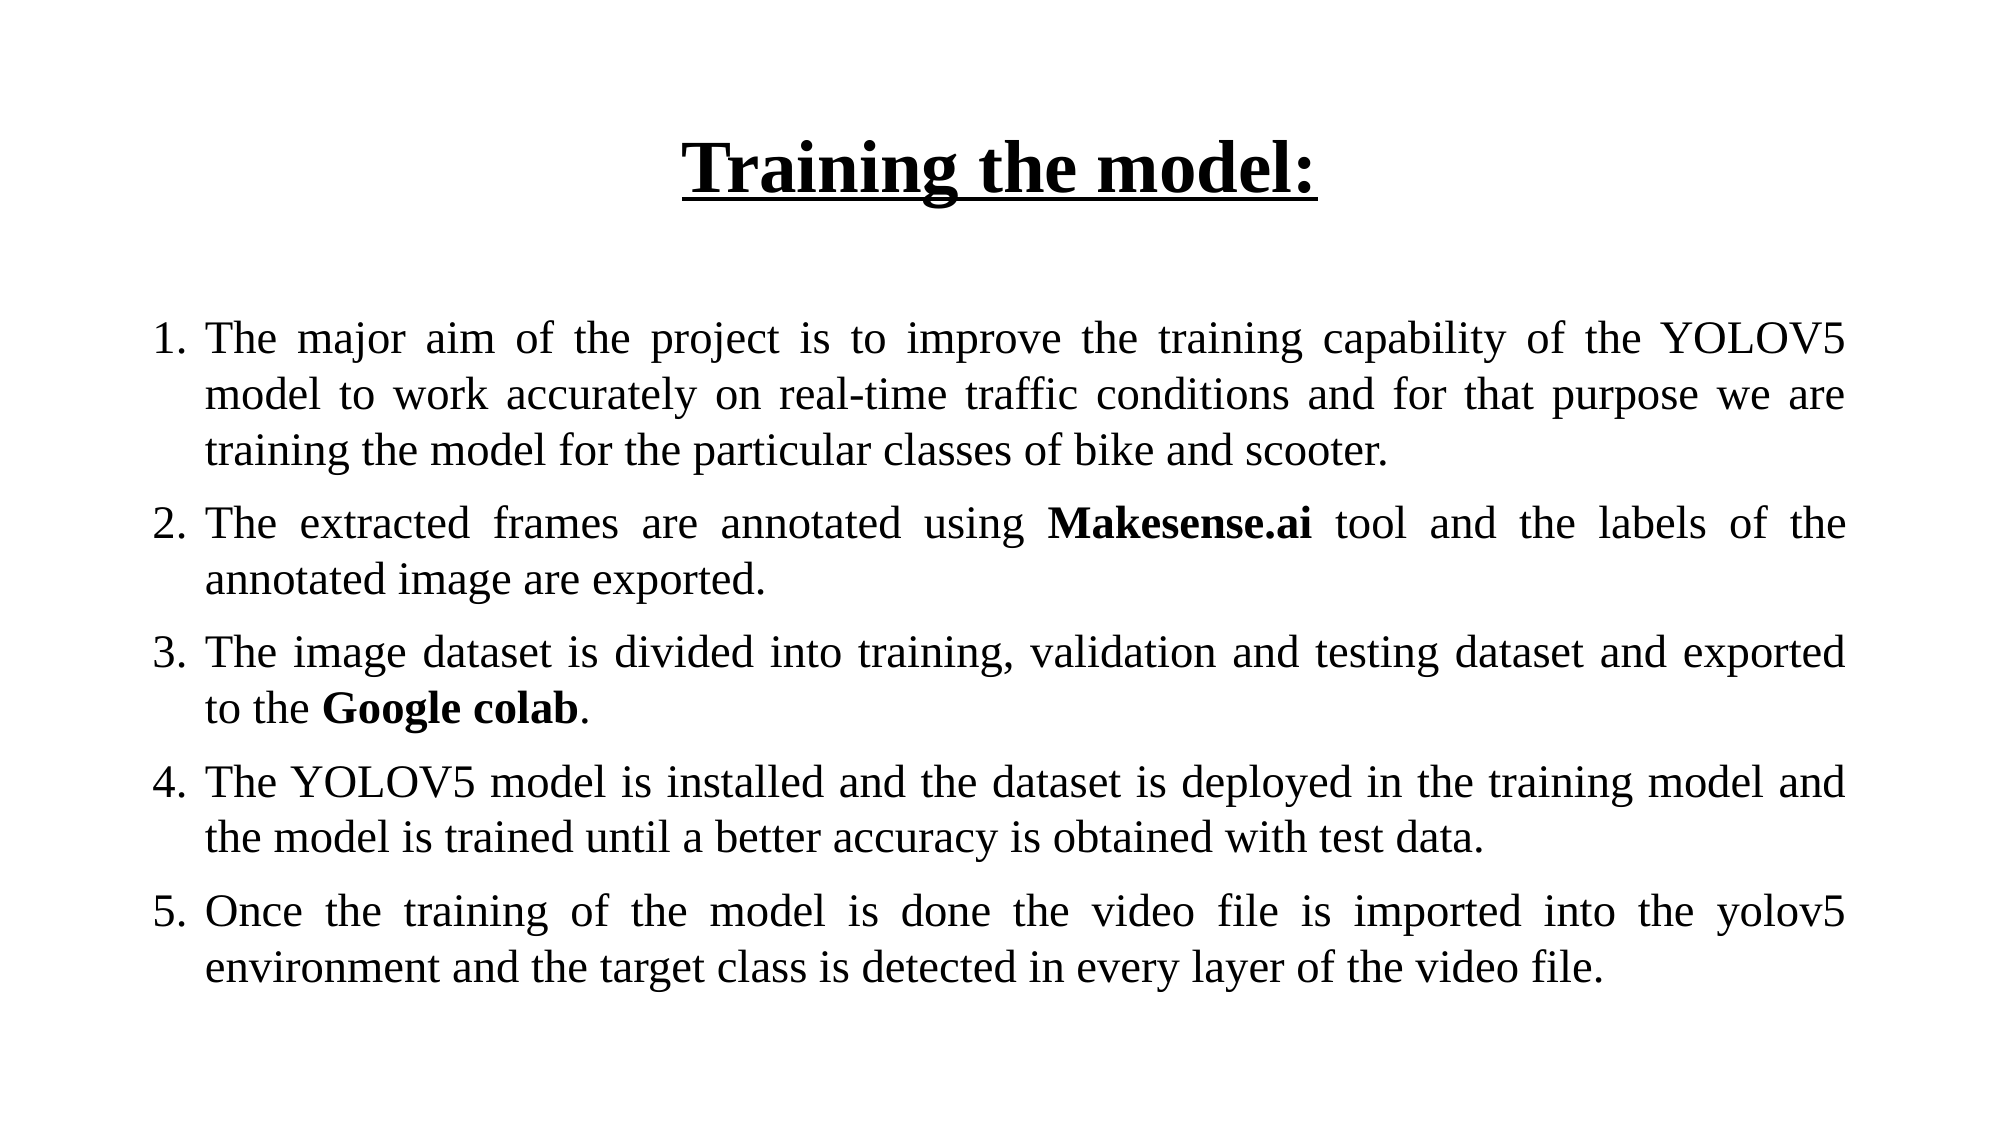

# Training the model:
The major aim of the project is to improve the training capability of the YOLOV5 model to work accurately on real-time traffic conditions and for that purpose we are training the model for the particular classes of bike and scooter.
The extracted frames are annotated using Makesense.ai tool and the labels of the annotated image are exported.
The image dataset is divided into training, validation and testing dataset and exported to the Google colab.
The YOLOV5 model is installed and the dataset is deployed in the training model and the model is trained until a better accuracy is obtained with test data.
Once the training of the model is done the video file is imported into the yolov5 environment and the target class is detected in every layer of the video file.